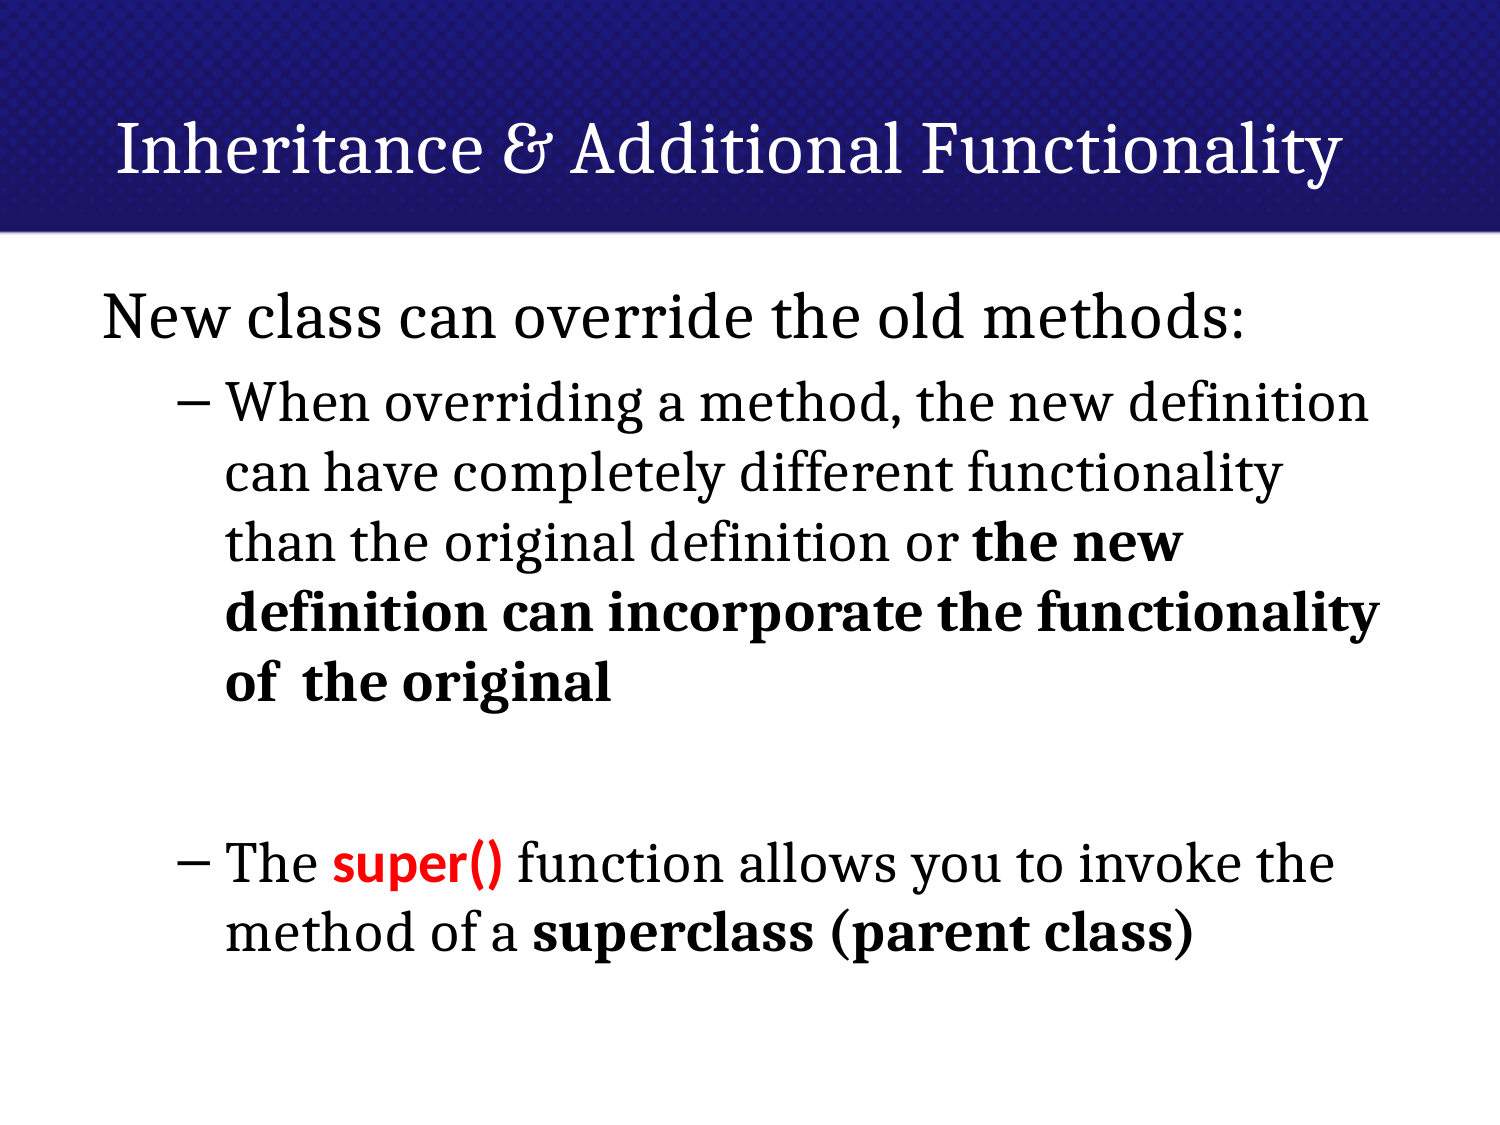

# Inheritance & Additional Functionality
New class can override the old methods:
When overriding a method, the new definition can have completely different functionality than the original definition or the new definition can incorporate the functionality of  the original

The super() function allows you to invoke the method of a superclass (parent class)